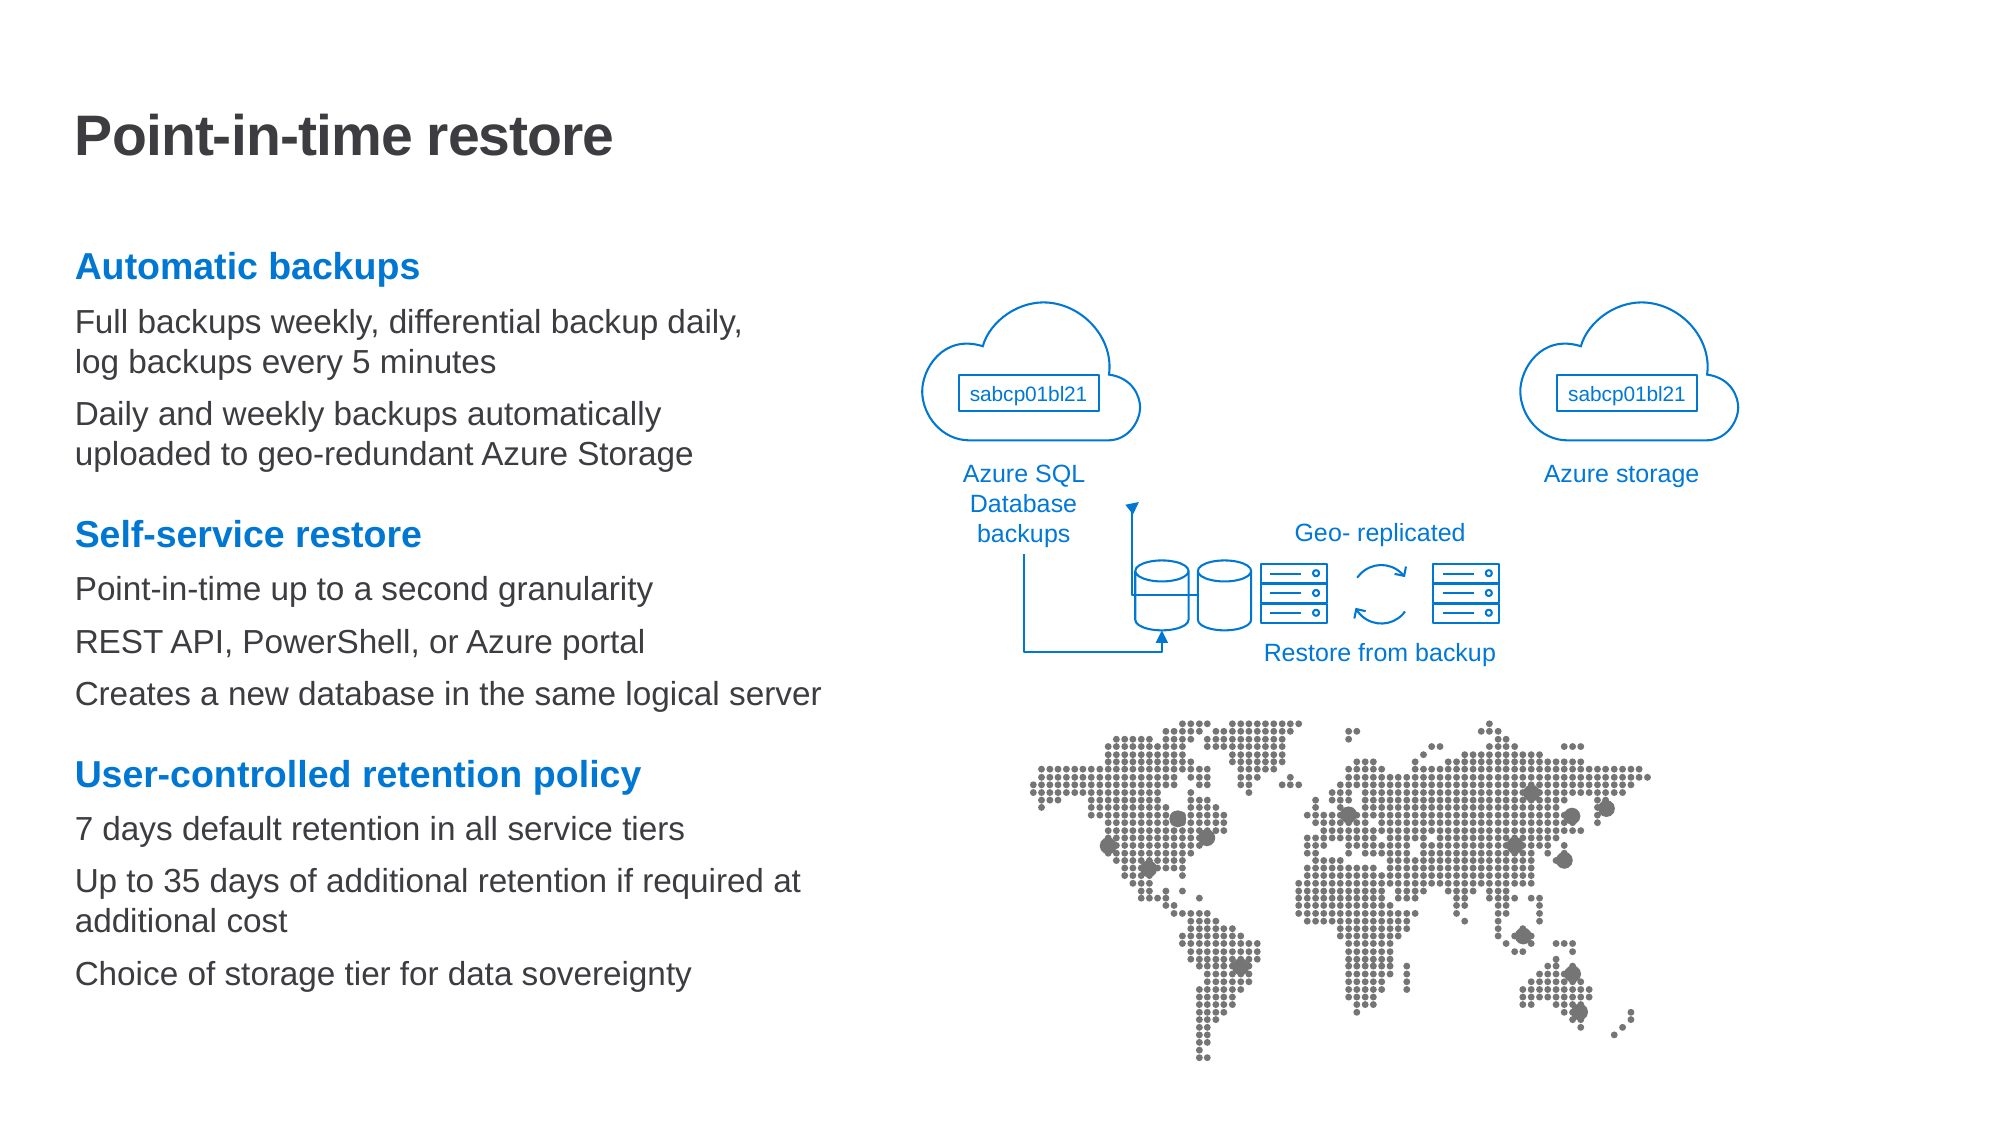

# Point-in-time restore
Automatic backups
Full backups weekly, differential backup daily,
log backups every 5 minutes
Daily and weekly backups automatically
uploaded to geo-redundant Azure Storage
Self-service restore
Point-in-time up to a second granularity
REST API, PowerShell, or Azure portal
Creates a new database in the same logical server
User-controlled retention policy
7 days default retention in all service tiers
Up to 35 days of additional retention if required at additional cost
Choice of storage tier for data sovereignty

sabcp01bl21

sabcp01bl21
Azure SQL Database backups
Azure storage
Geo- replicated

Restore from backup